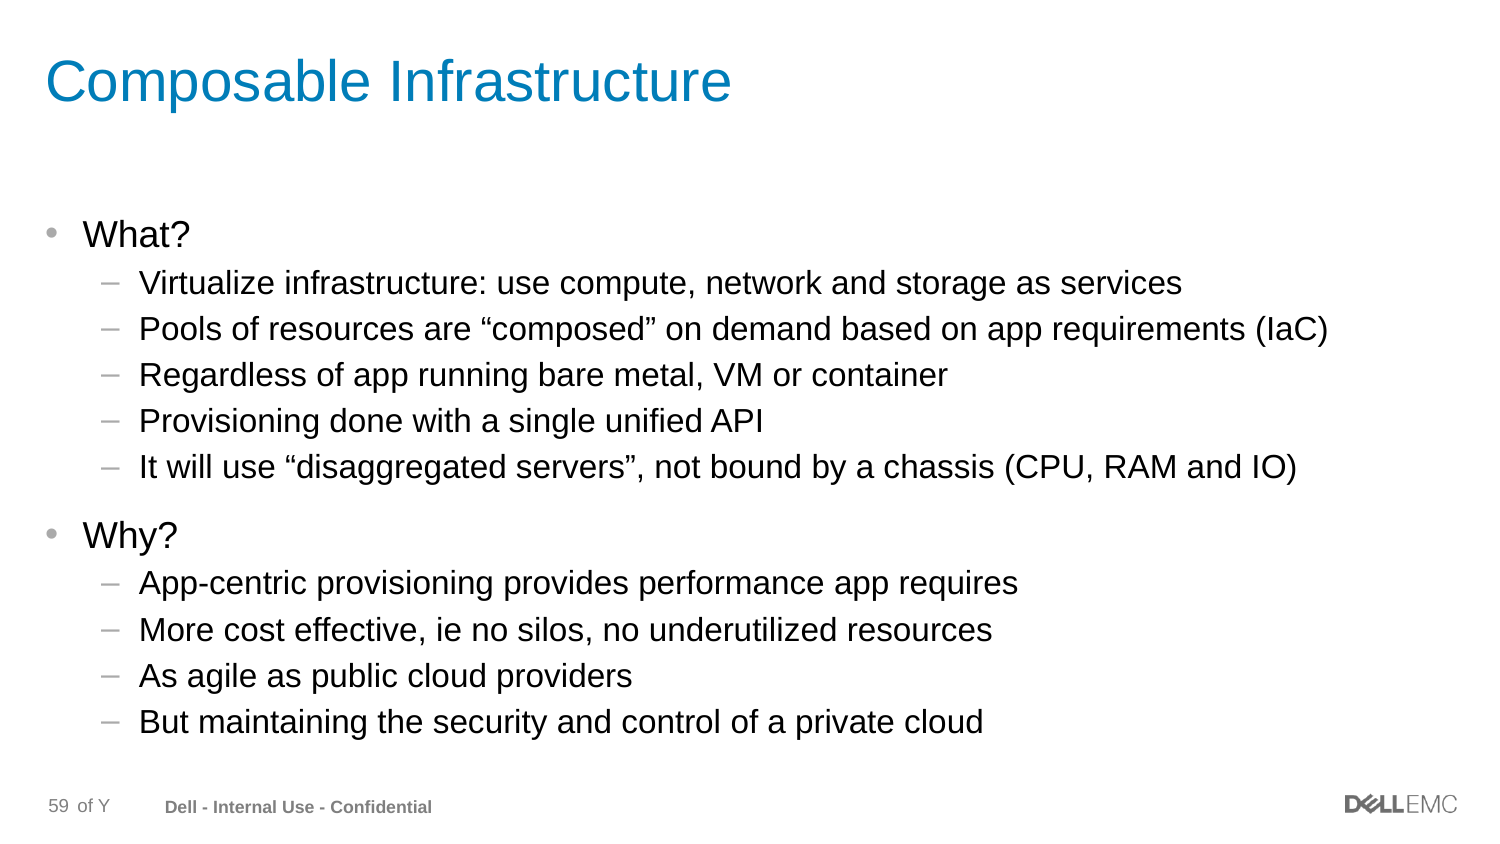

# Composable Infrastructure
What?
Virtualize infrastructure: use compute, network and storage as services
Pools of resources are “composed” on demand based on app requirements (IaC)
Regardless of app running bare metal, VM or container
Provisioning done with a single unified API
It will use “disaggregated servers”, not bound by a chassis (CPU, RAM and IO)
Why?
App-centric provisioning provides performance app requires
More cost effective, ie no silos, no underutilized resources
As agile as public cloud providers
But maintaining the security and control of a private cloud